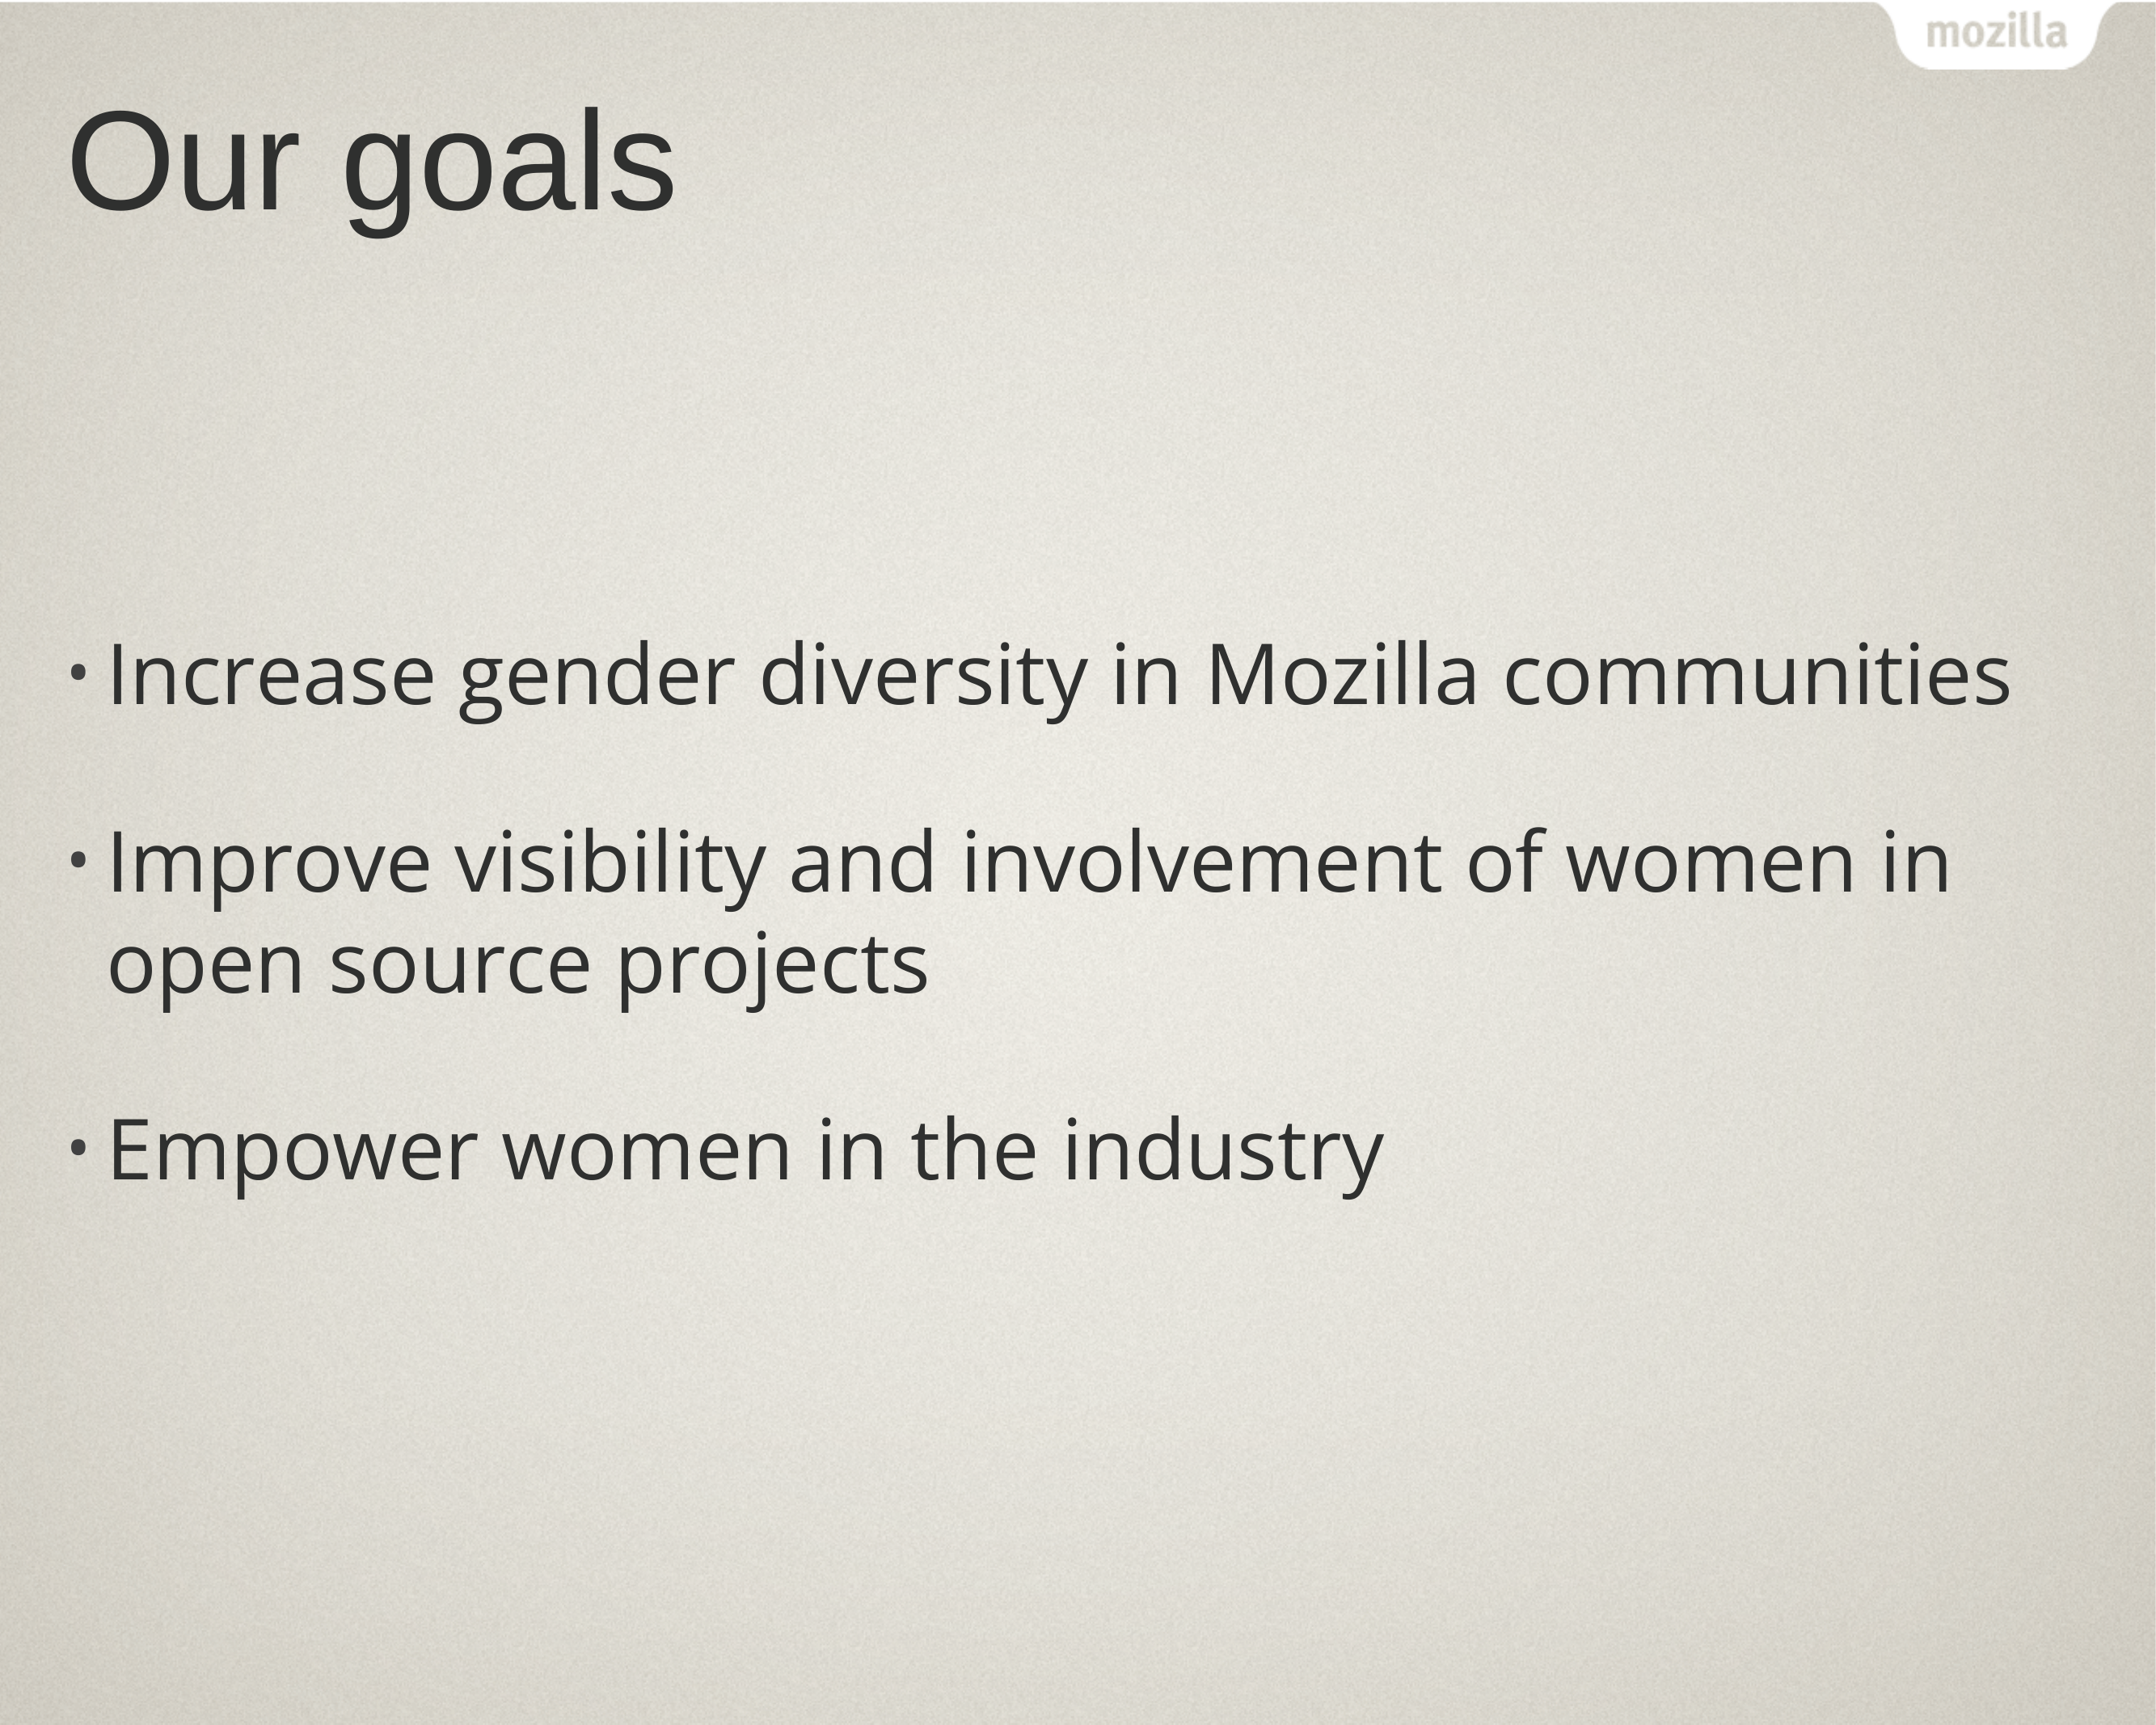

# Our goals
Increase gender diversity in Mozilla communities
Improve visibility and involvement of women in open source projects
Empower women in the industry